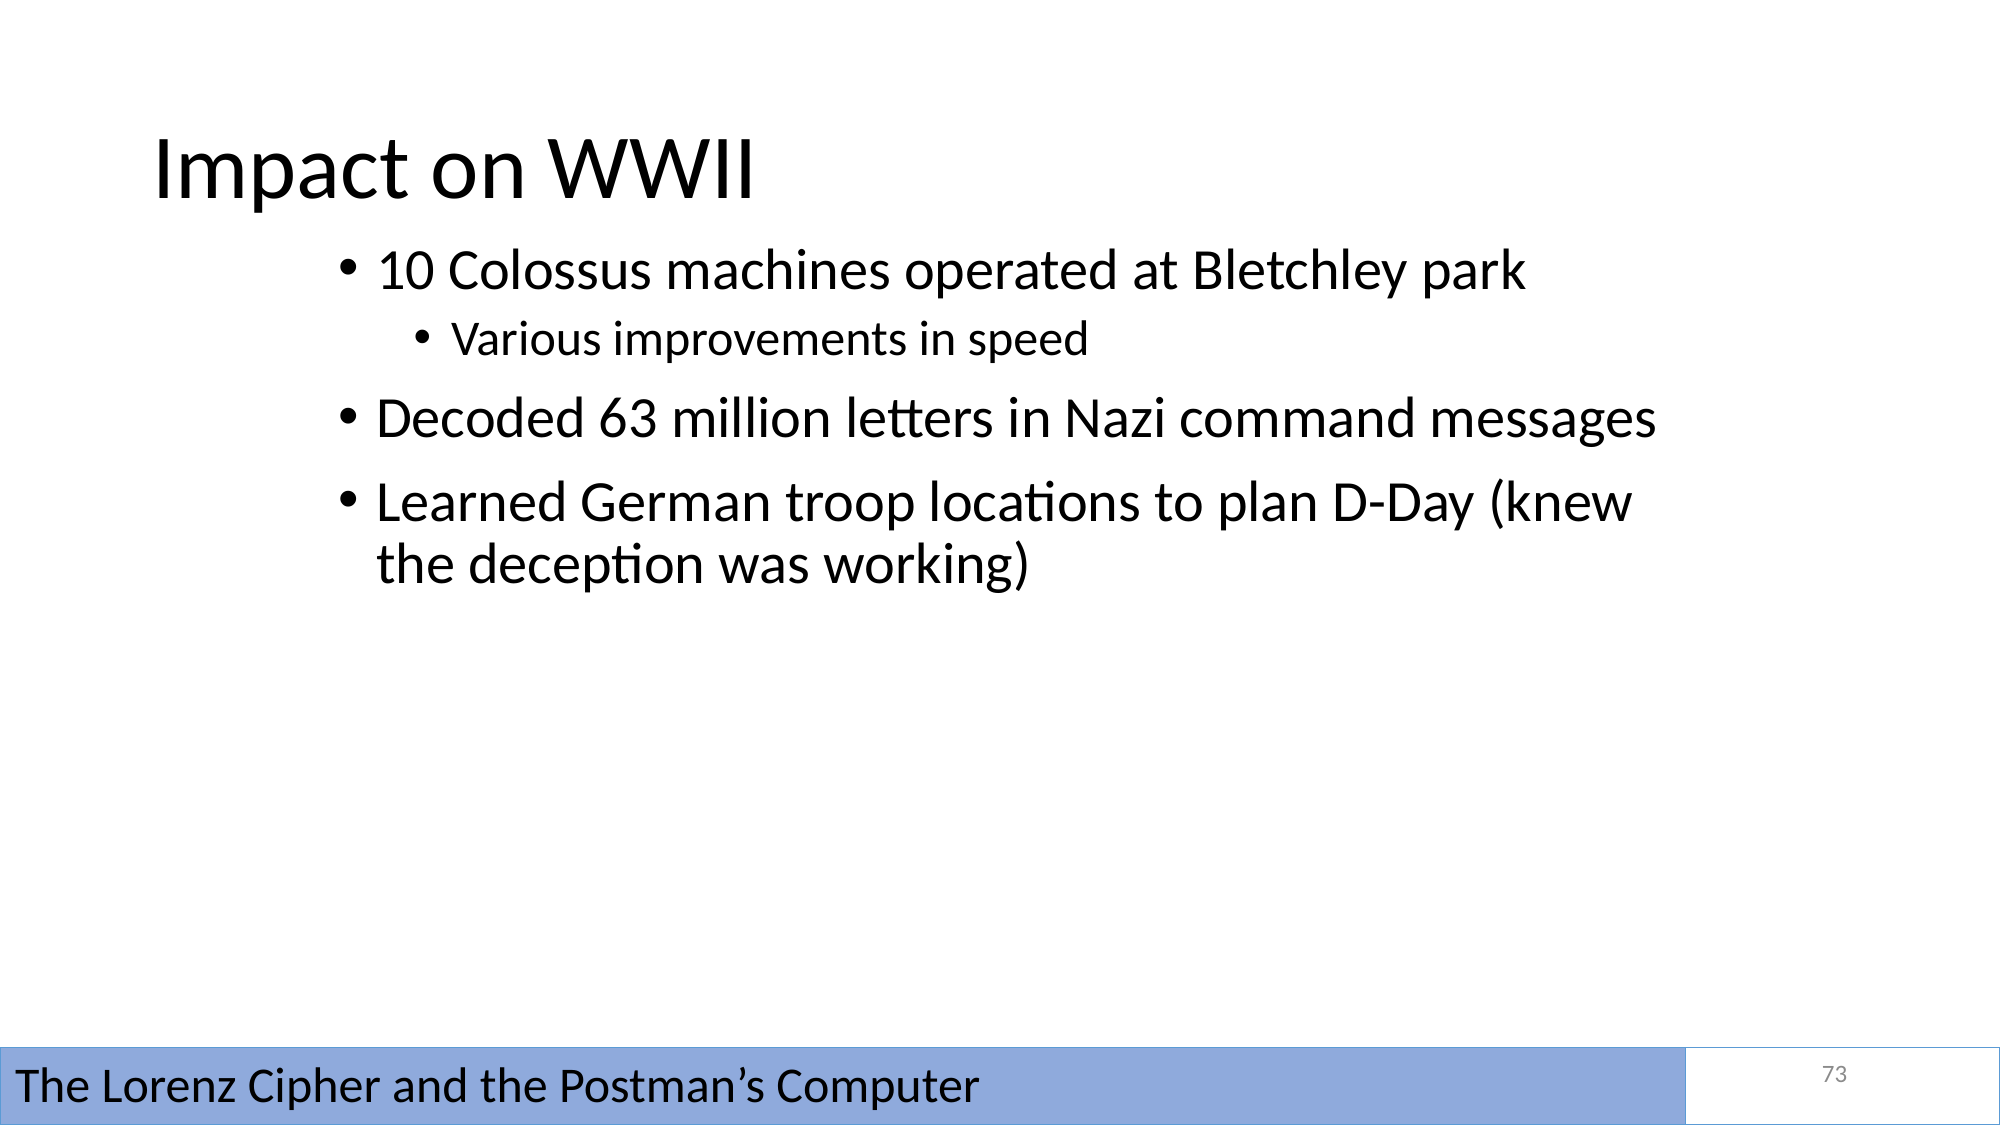

# Impact on WWII
10 Colossus machines operated at Bletchley park
Various improvements in speed
Decoded 63 million letters in Nazi command messages
Learned German troop locations to plan D-Day (knew the deception was working)
73
The Lorenz Cipher and the Postman’s Computer